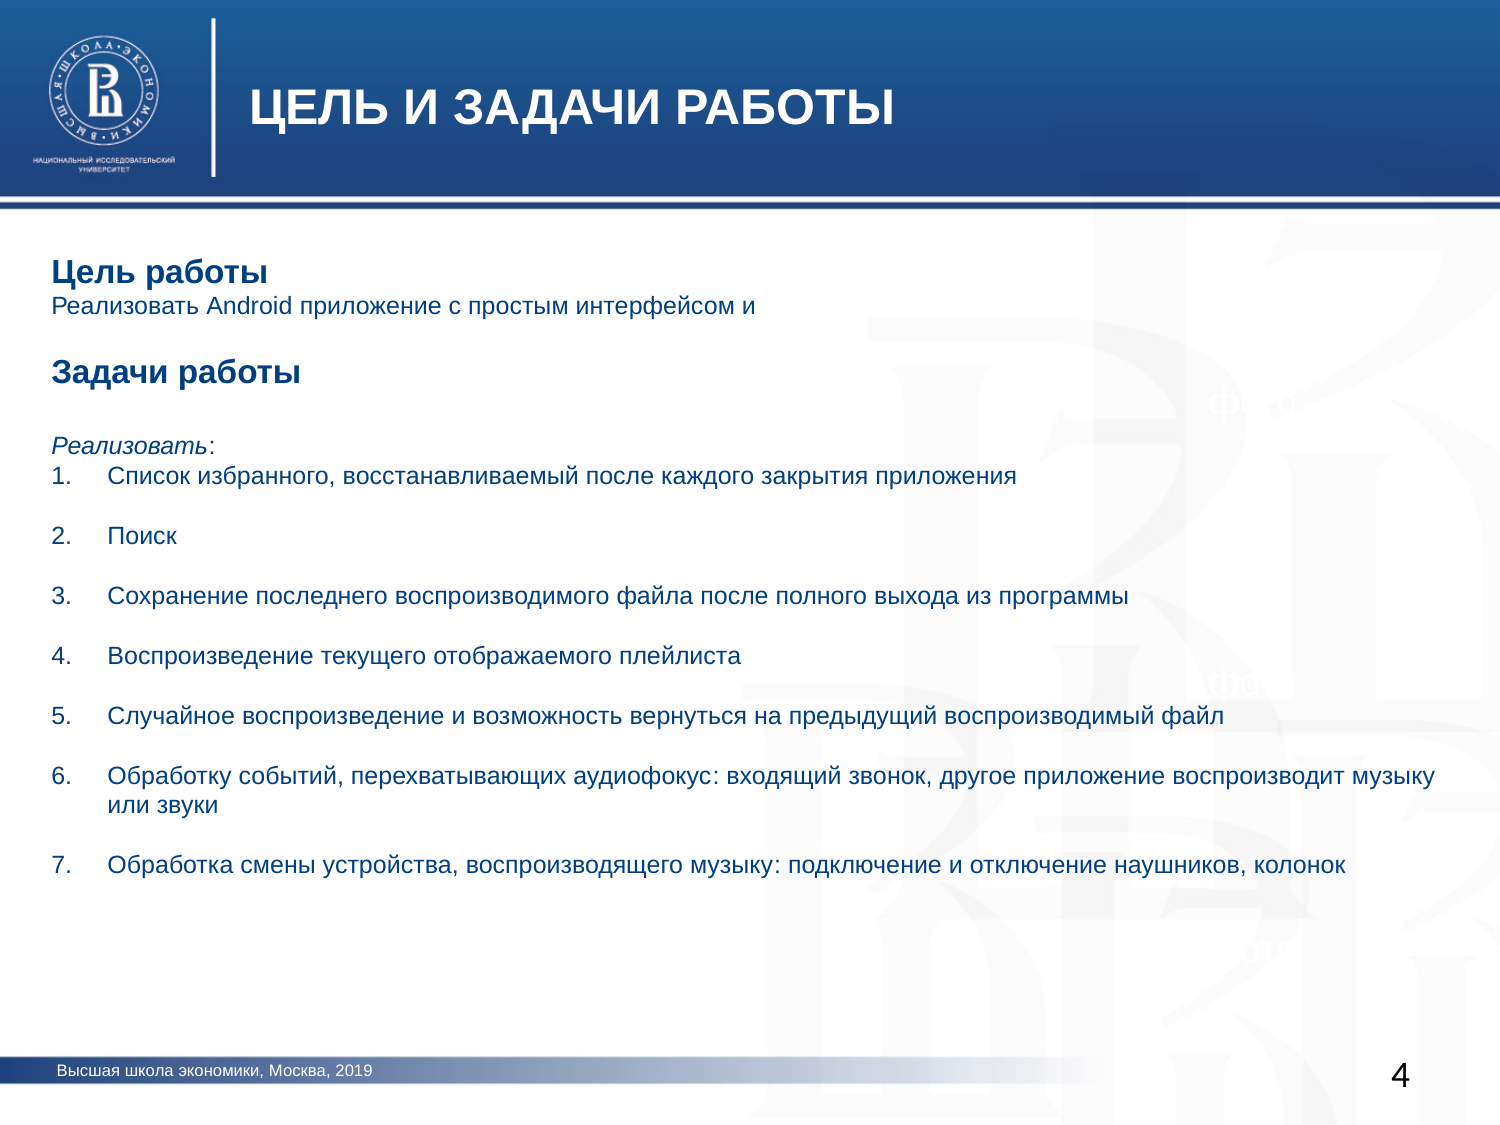

ЦЕЛЬ И ЗАДАЧИ РАБОТЫ
Цель работы
Реализовать Android приложение с простым интерфейсом и

Задачи работы

Реализовать:
Список избранного, восстанавливаемый после каждого закрытия приложения

Поиск

Сохранение последнего воспроизводимого файла после полного выхода из программы

Воспроизведение текущего отображаемого плейлиста

Случайное воспроизведение и возможность вернуться на предыдущий воспроизводимый файл

Обработку событий, перехватывающих аудиофокус: входящий звонок, другое приложение воспроизводит музыку или звуки

Обработка смены устройства, воспроизводящего музыку: подключение и отключение наушников, колонок
фото
фото
фото
4
Высшая школа экономики, Москва, 2019